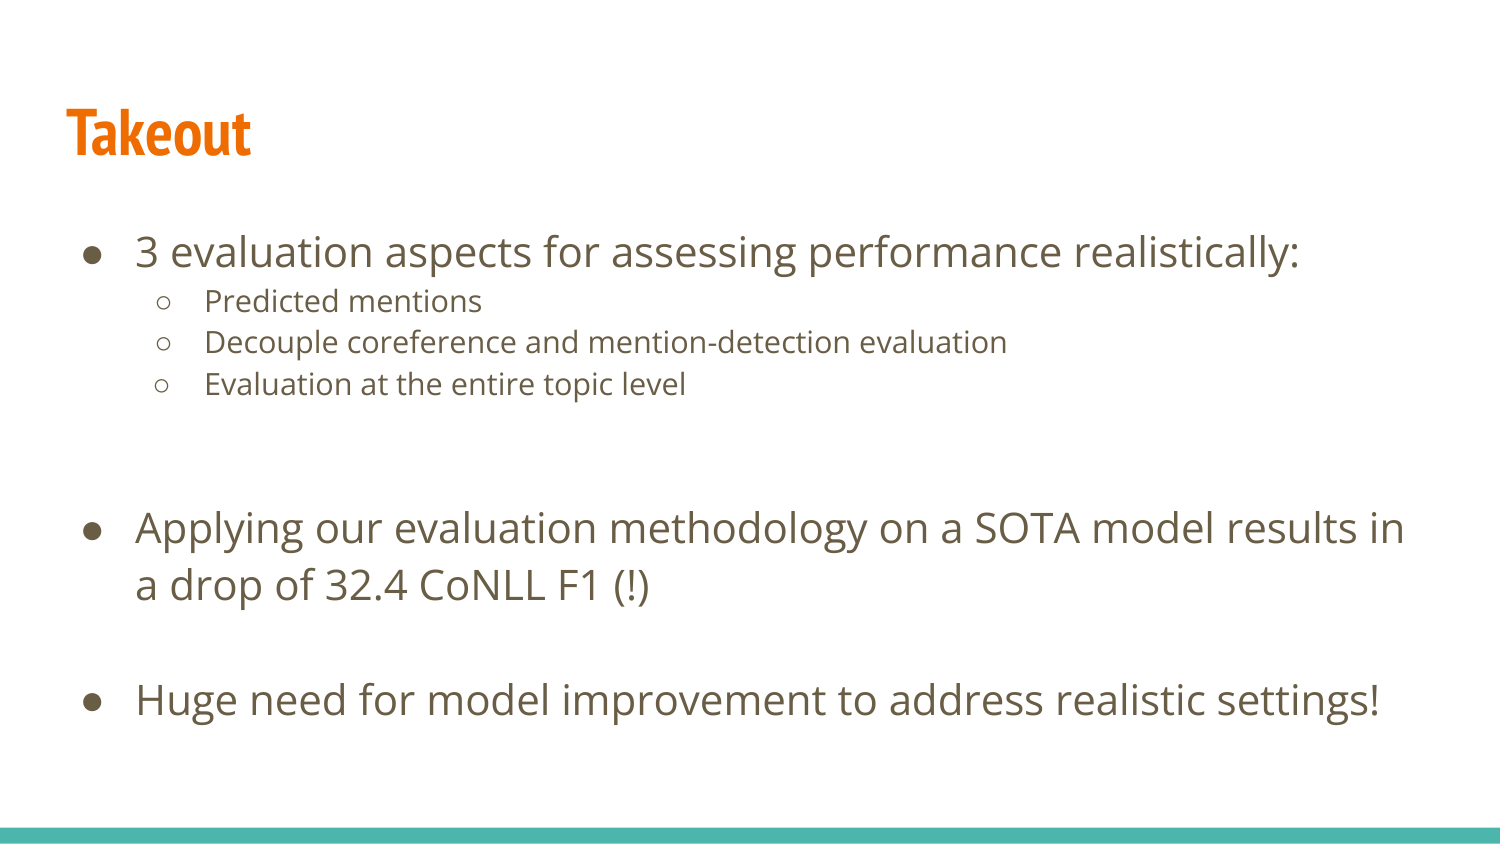

# Takeout
3 evaluation aspects for assessing performance realistically:
Predicted mentions
Decouple coreference and mention-detection evaluation
Evaluation at the entire topic level
Applying our evaluation methodology on a SOTA model results in a drop of 32.4 CoNLL F1 (!)
Huge need for model improvement to address realistic settings!